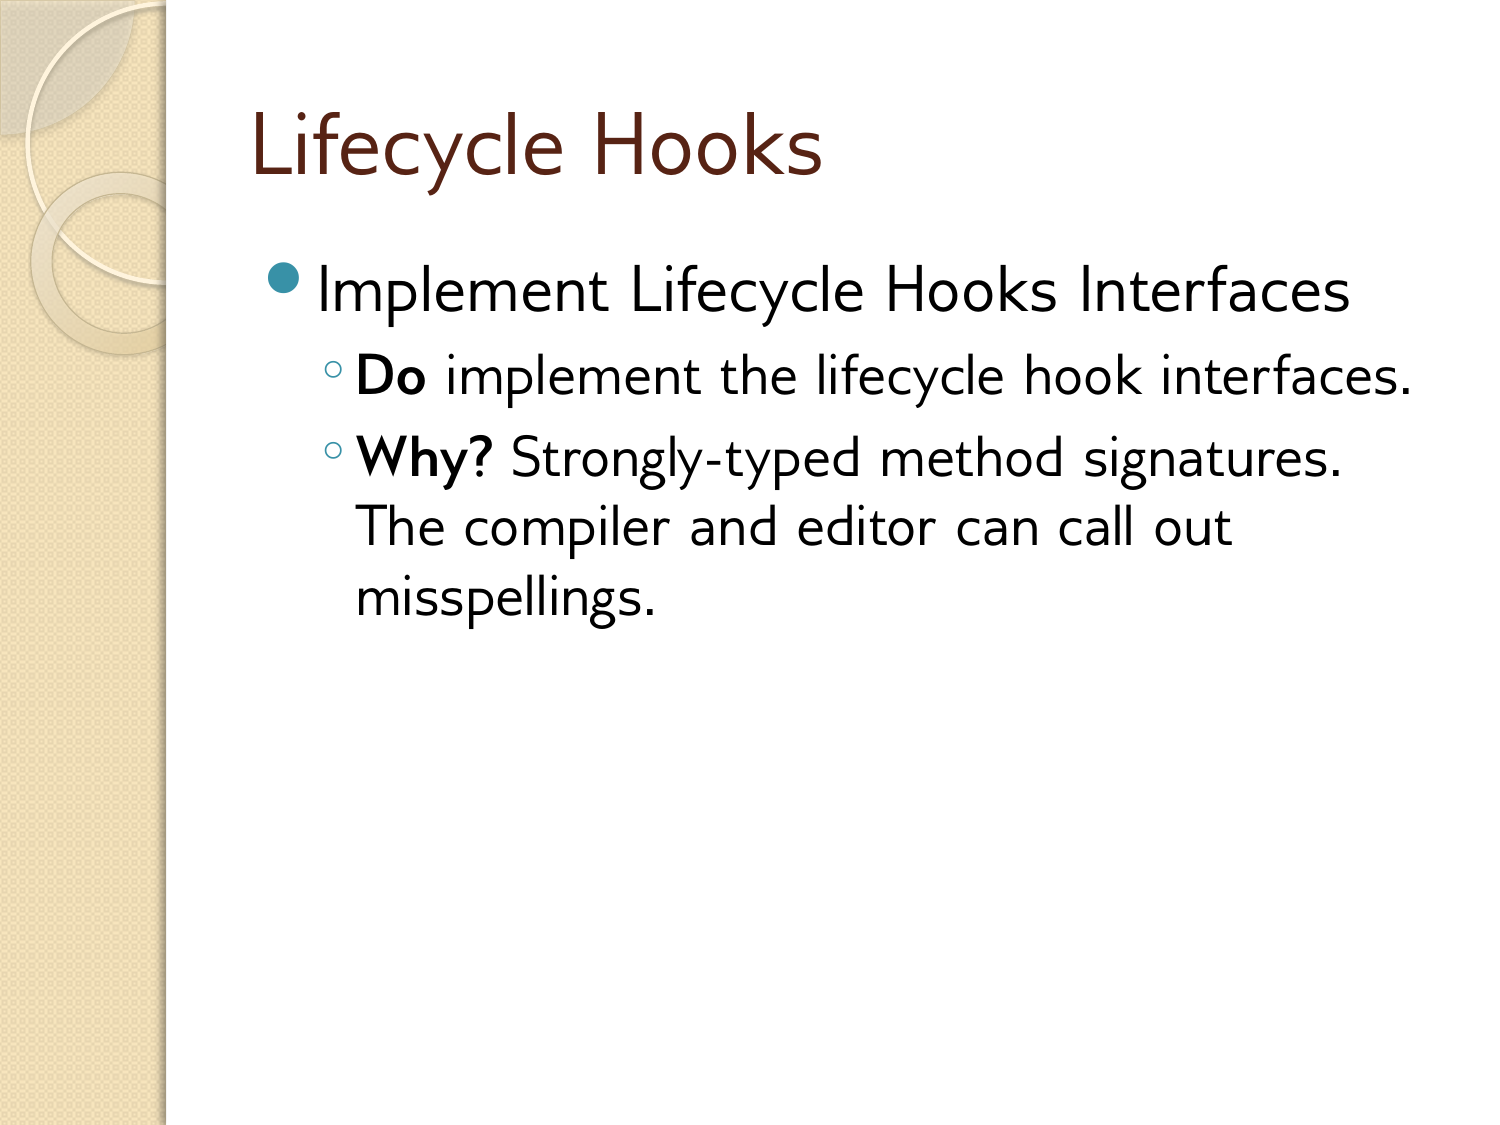

# Lifecycle Hooks
Implement Lifecycle Hooks Interfaces
Do implement the lifecycle hook interfaces.
Why? Strongly-typed method signatures. The compiler and editor can call out misspellings.